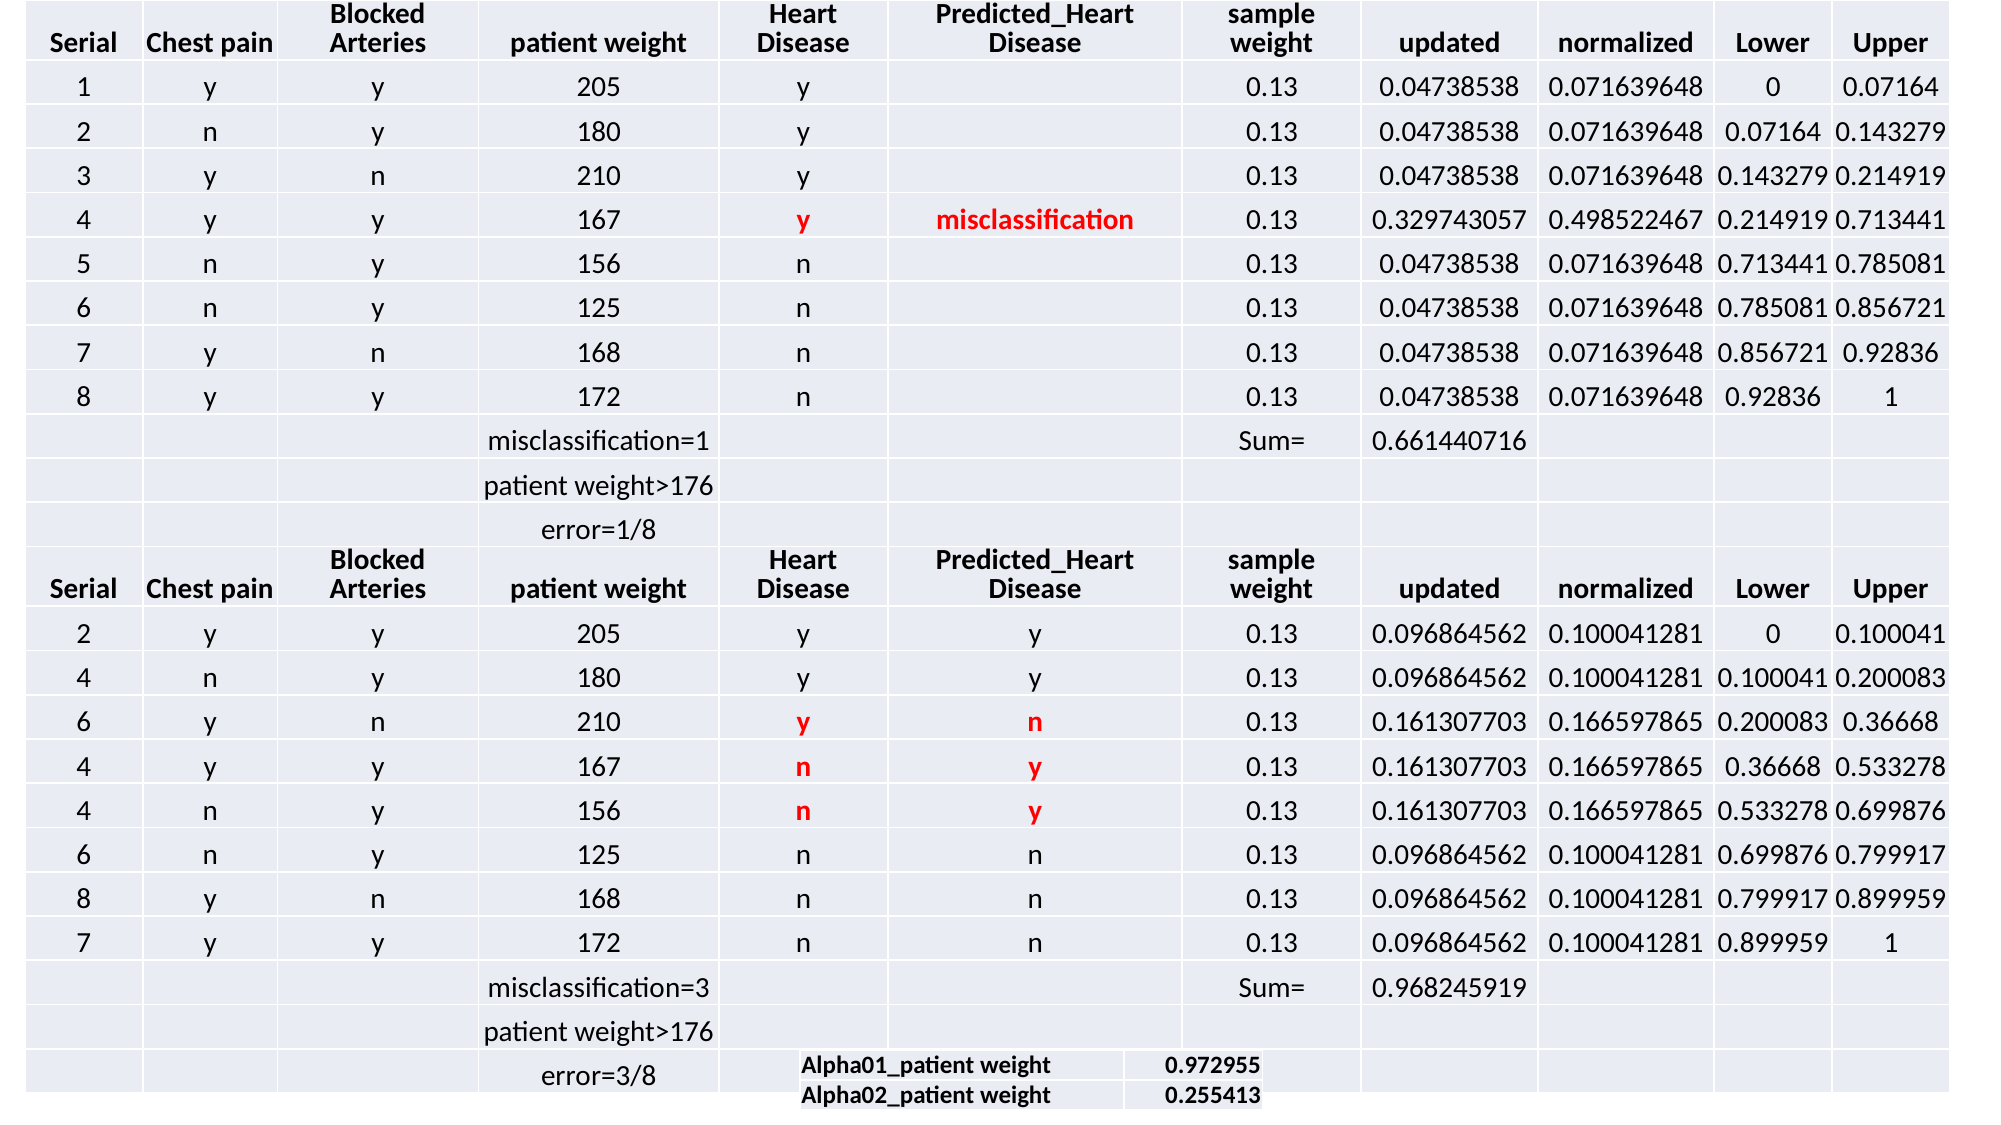

| Serial | Chest pain | Blocked Arteries | patient weight | Heart Disease | Predicted\_Heart Disease | sample weight | updated | normalized | Lower | Upper |
| --- | --- | --- | --- | --- | --- | --- | --- | --- | --- | --- |
| 1 | y | y | 205 | y |  | 0.13 | 0.04738538 | 0.071639648 | 0 | 0.07164 |
| 2 | n | y | 180 | y |  | 0.13 | 0.04738538 | 0.071639648 | 0.07164 | 0.143279 |
| 3 | y | n | 210 | y |  | 0.13 | 0.04738538 | 0.071639648 | 0.143279 | 0.214919 |
| 4 | y | y | 167 | y | misclassification | 0.13 | 0.329743057 | 0.498522467 | 0.214919 | 0.713441 |
| 5 | n | y | 156 | n |  | 0.13 | 0.04738538 | 0.071639648 | 0.713441 | 0.785081 |
| 6 | n | y | 125 | n |  | 0.13 | 0.04738538 | 0.071639648 | 0.785081 | 0.856721 |
| 7 | y | n | 168 | n |  | 0.13 | 0.04738538 | 0.071639648 | 0.856721 | 0.92836 |
| 8 | y | y | 172 | n |  | 0.13 | 0.04738538 | 0.071639648 | 0.92836 | 1 |
|  |  |  | misclassification=1 |  |  | Sum= | 0.661440716 |  |  |  |
|  |  |  | patient weight>176 |  |  |  |  |  |  |  |
|  |  |  | error=1/8 |  |  |  |  |  |  |  |
| Serial | Chest pain | Blocked Arteries | patient weight | Heart Disease | Predicted\_Heart Disease | sample weight | updated | normalized | Lower | Upper |
| 2 | y | y | 205 | y | y | 0.13 | 0.096864562 | 0.100041281 | 0 | 0.100041 |
| 4 | n | y | 180 | y | y | 0.13 | 0.096864562 | 0.100041281 | 0.100041 | 0.200083 |
| 6 | y | n | 210 | y | n | 0.13 | 0.161307703 | 0.166597865 | 0.200083 | 0.36668 |
| 4 | y | y | 167 | n | y | 0.13 | 0.161307703 | 0.166597865 | 0.36668 | 0.533278 |
| 4 | n | y | 156 | n | y | 0.13 | 0.161307703 | 0.166597865 | 0.533278 | 0.699876 |
| 6 | n | y | 125 | n | n | 0.13 | 0.096864562 | 0.100041281 | 0.699876 | 0.799917 |
| 8 | y | n | 168 | n | n | 0.13 | 0.096864562 | 0.100041281 | 0.799917 | 0.899959 |
| 7 | y | y | 172 | n | n | 0.13 | 0.096864562 | 0.100041281 | 0.899959 | 1 |
|  |  |  | misclassification=3 |  |  | Sum= | 0.968245919 |  |  |  |
|  |  |  | patient weight>176 |  |  |  |  |  |  |  |
|  |  |  | error=3/8 |  |  |  |  |  |  |  |
#
| Alpha01\_patient weight | 0.972955 |
| --- | --- |
| Alpha02\_patient weight | 0.255413 |